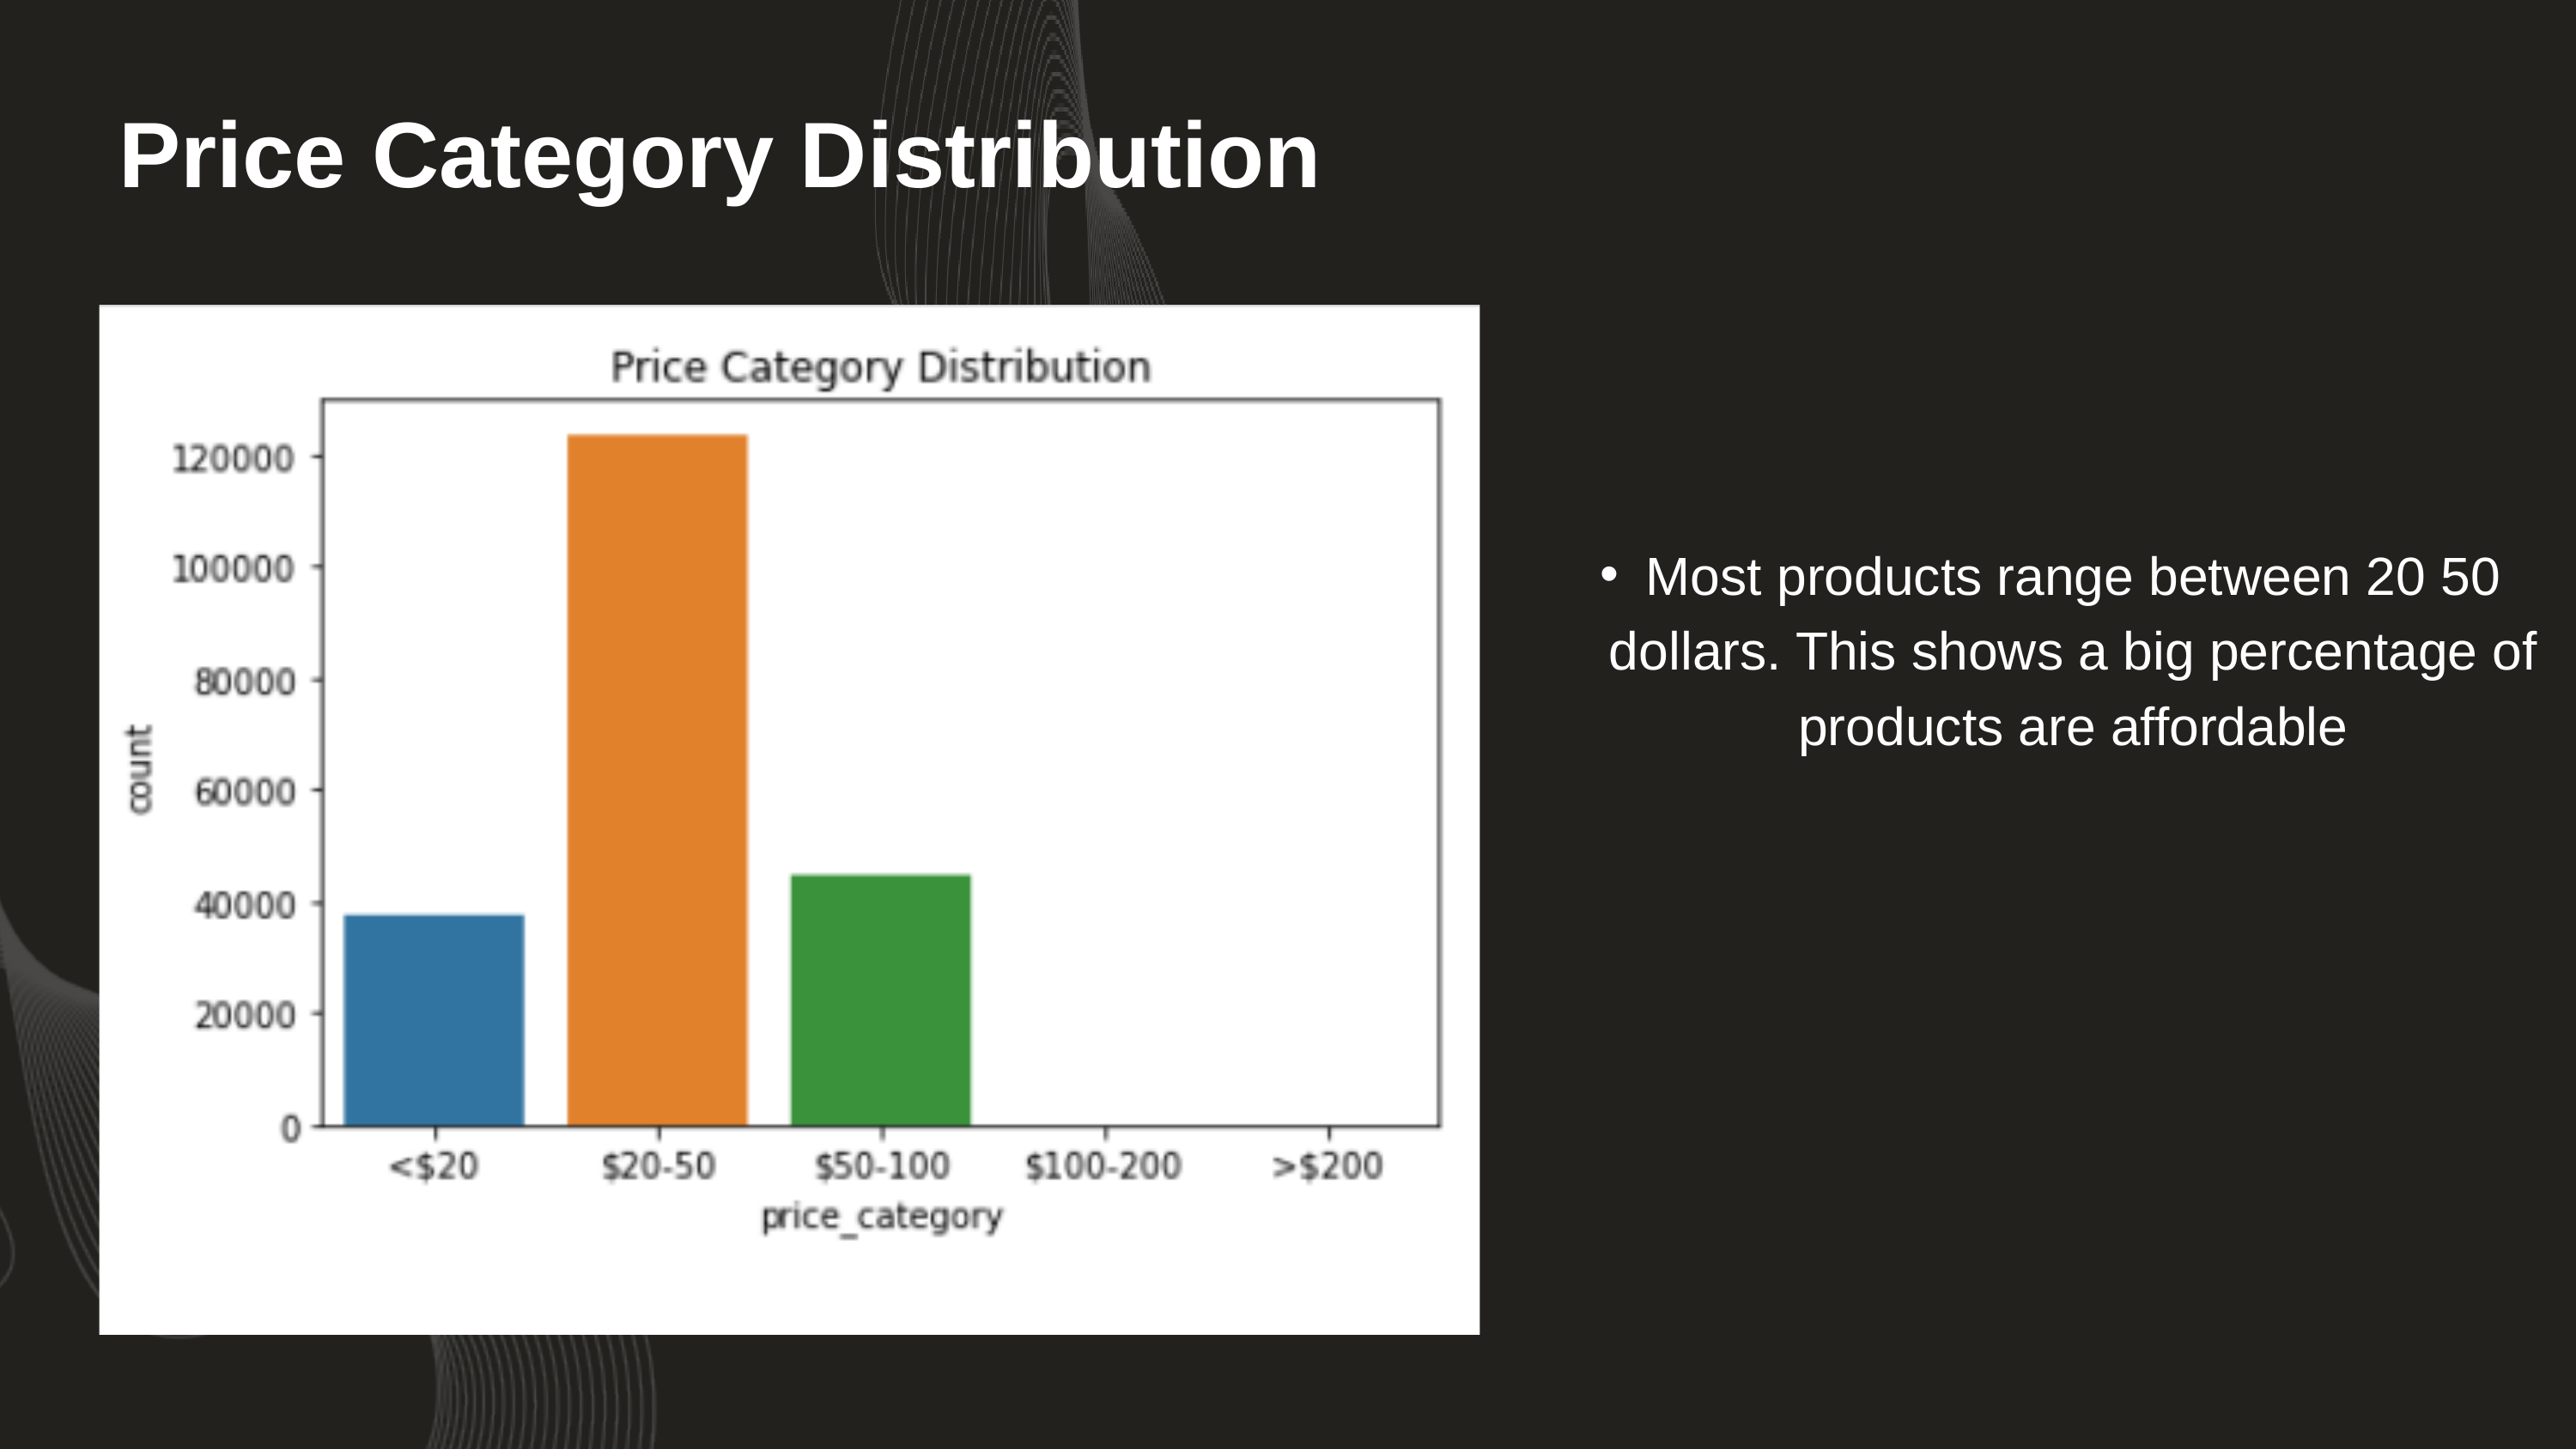

Price Category Distribution

Most products range between 20 50 dollars. This shows a big percentage of products are affordable